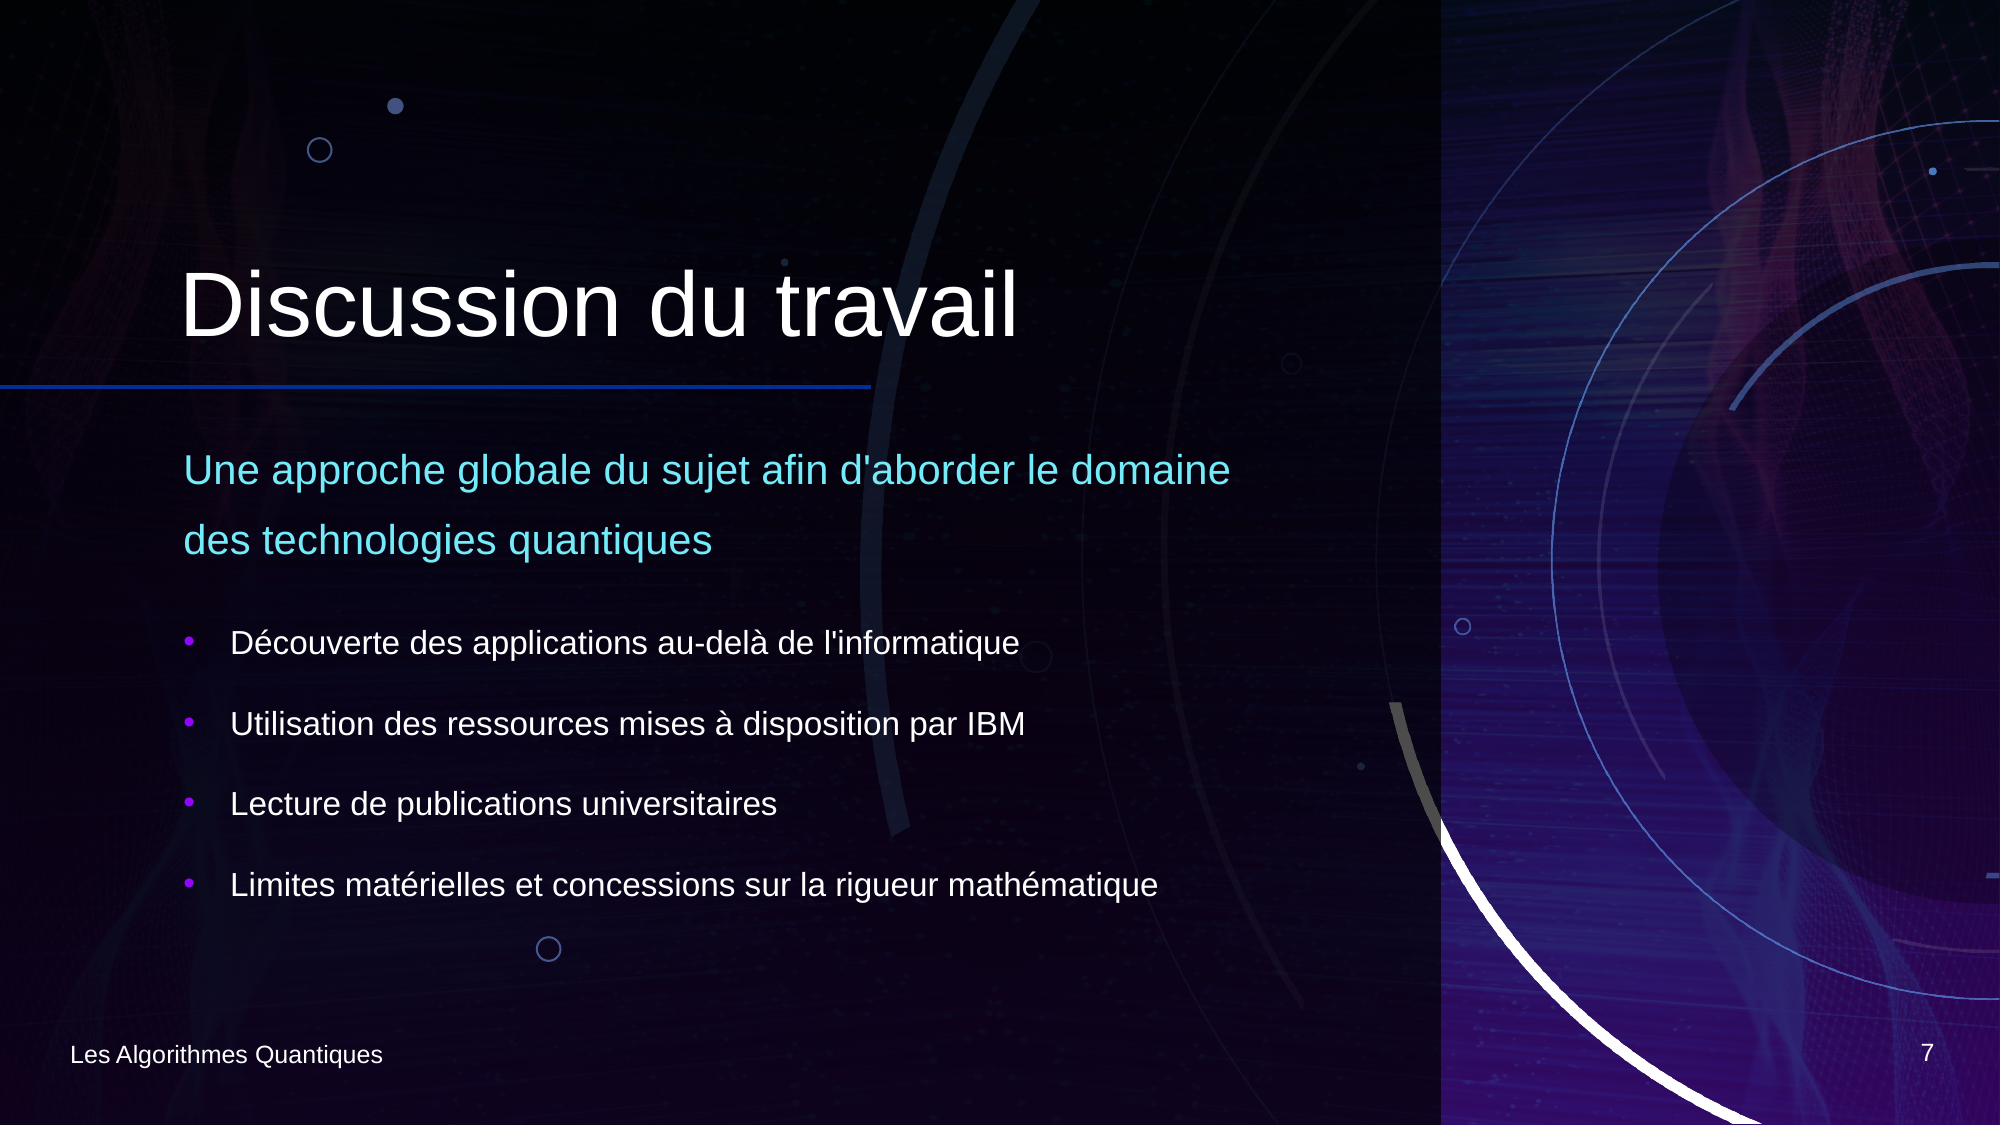

# Discussion du travail
Une approche globale du sujet afin d'aborder le domaine des technologies quantiques
Découverte des applications au-delà de l'informatique
Utilisation des ressources mises à disposition par IBM
Lecture de publications universitaires
Limites matérielles et concessions sur la rigueur mathématique
7
Les Algorithmes Quantiques